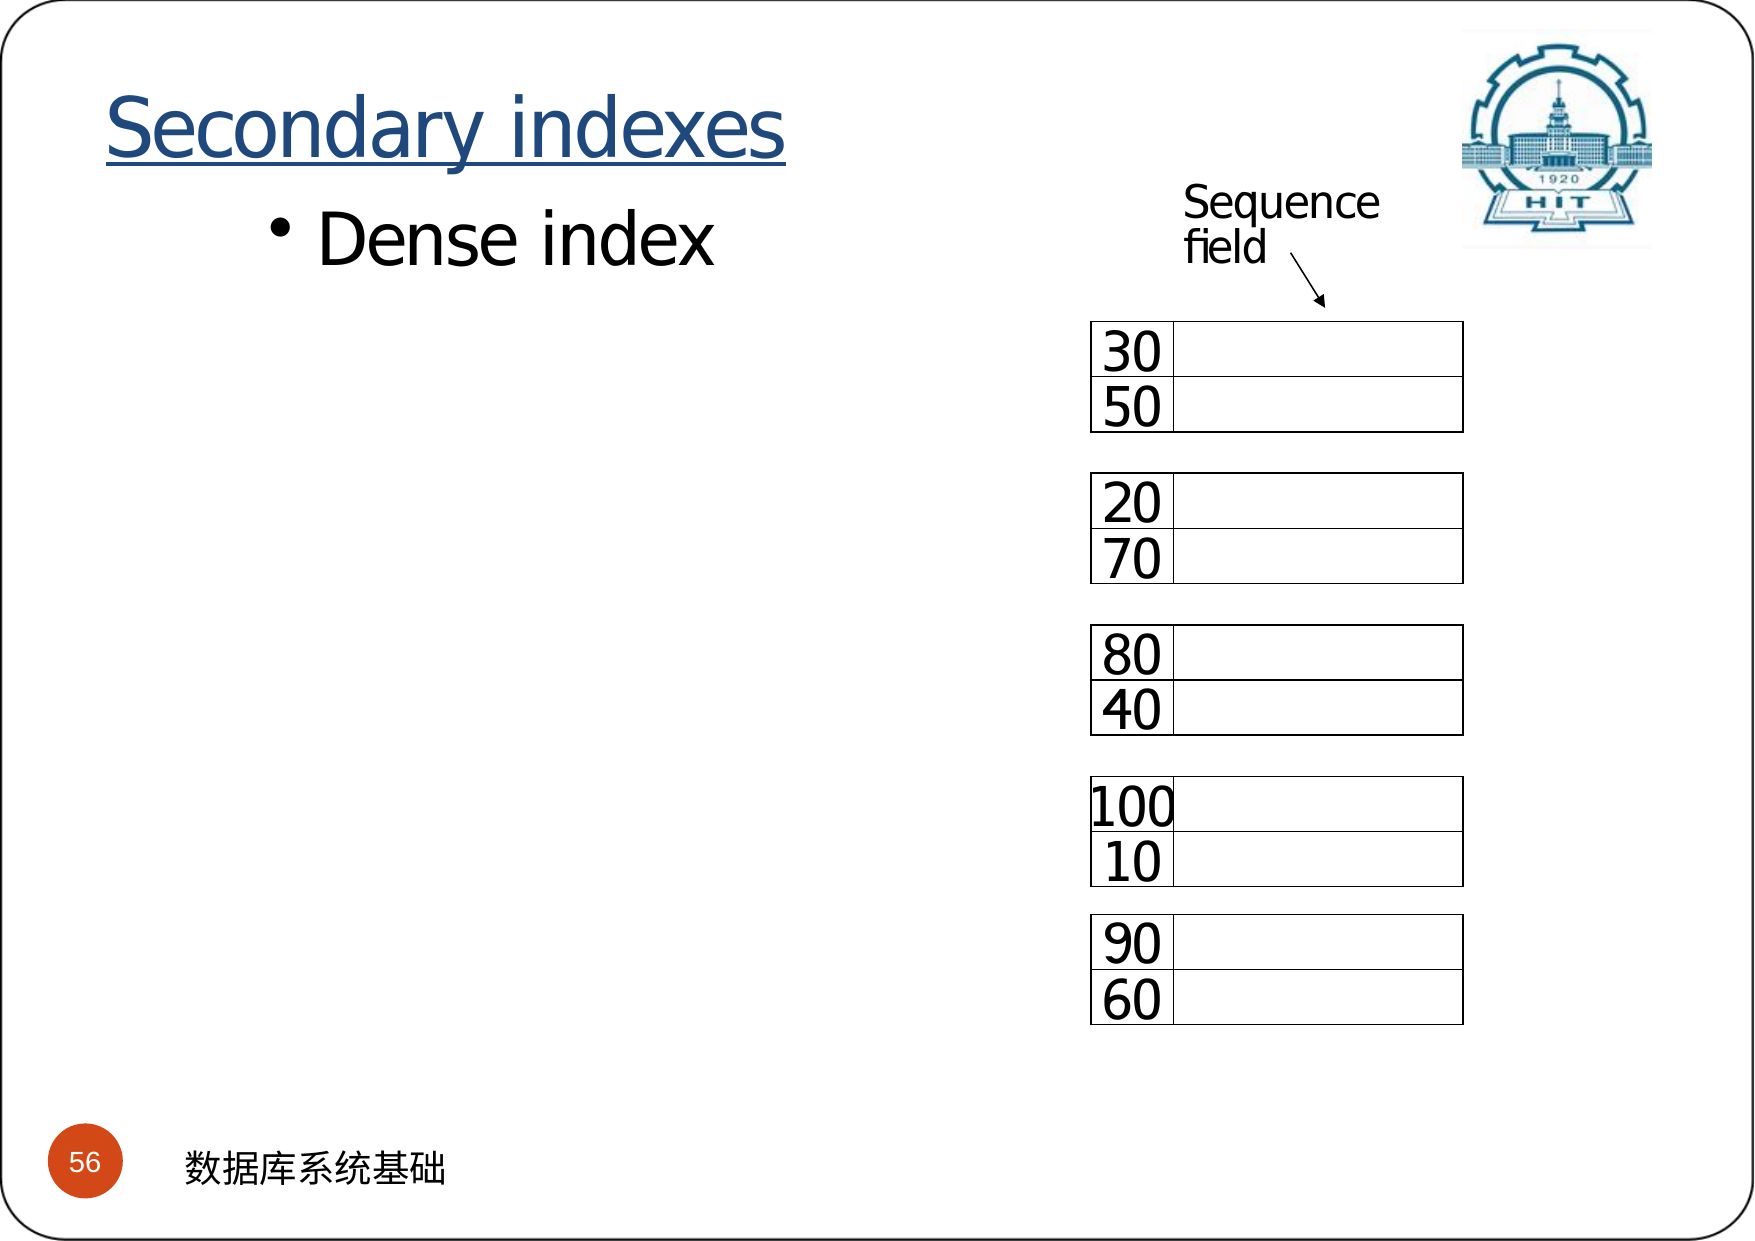

Secondary indexes
Sequence
field
 Dense index

30

50

20

70

80

40

100

10

90

60

Advanced Database system principle
56